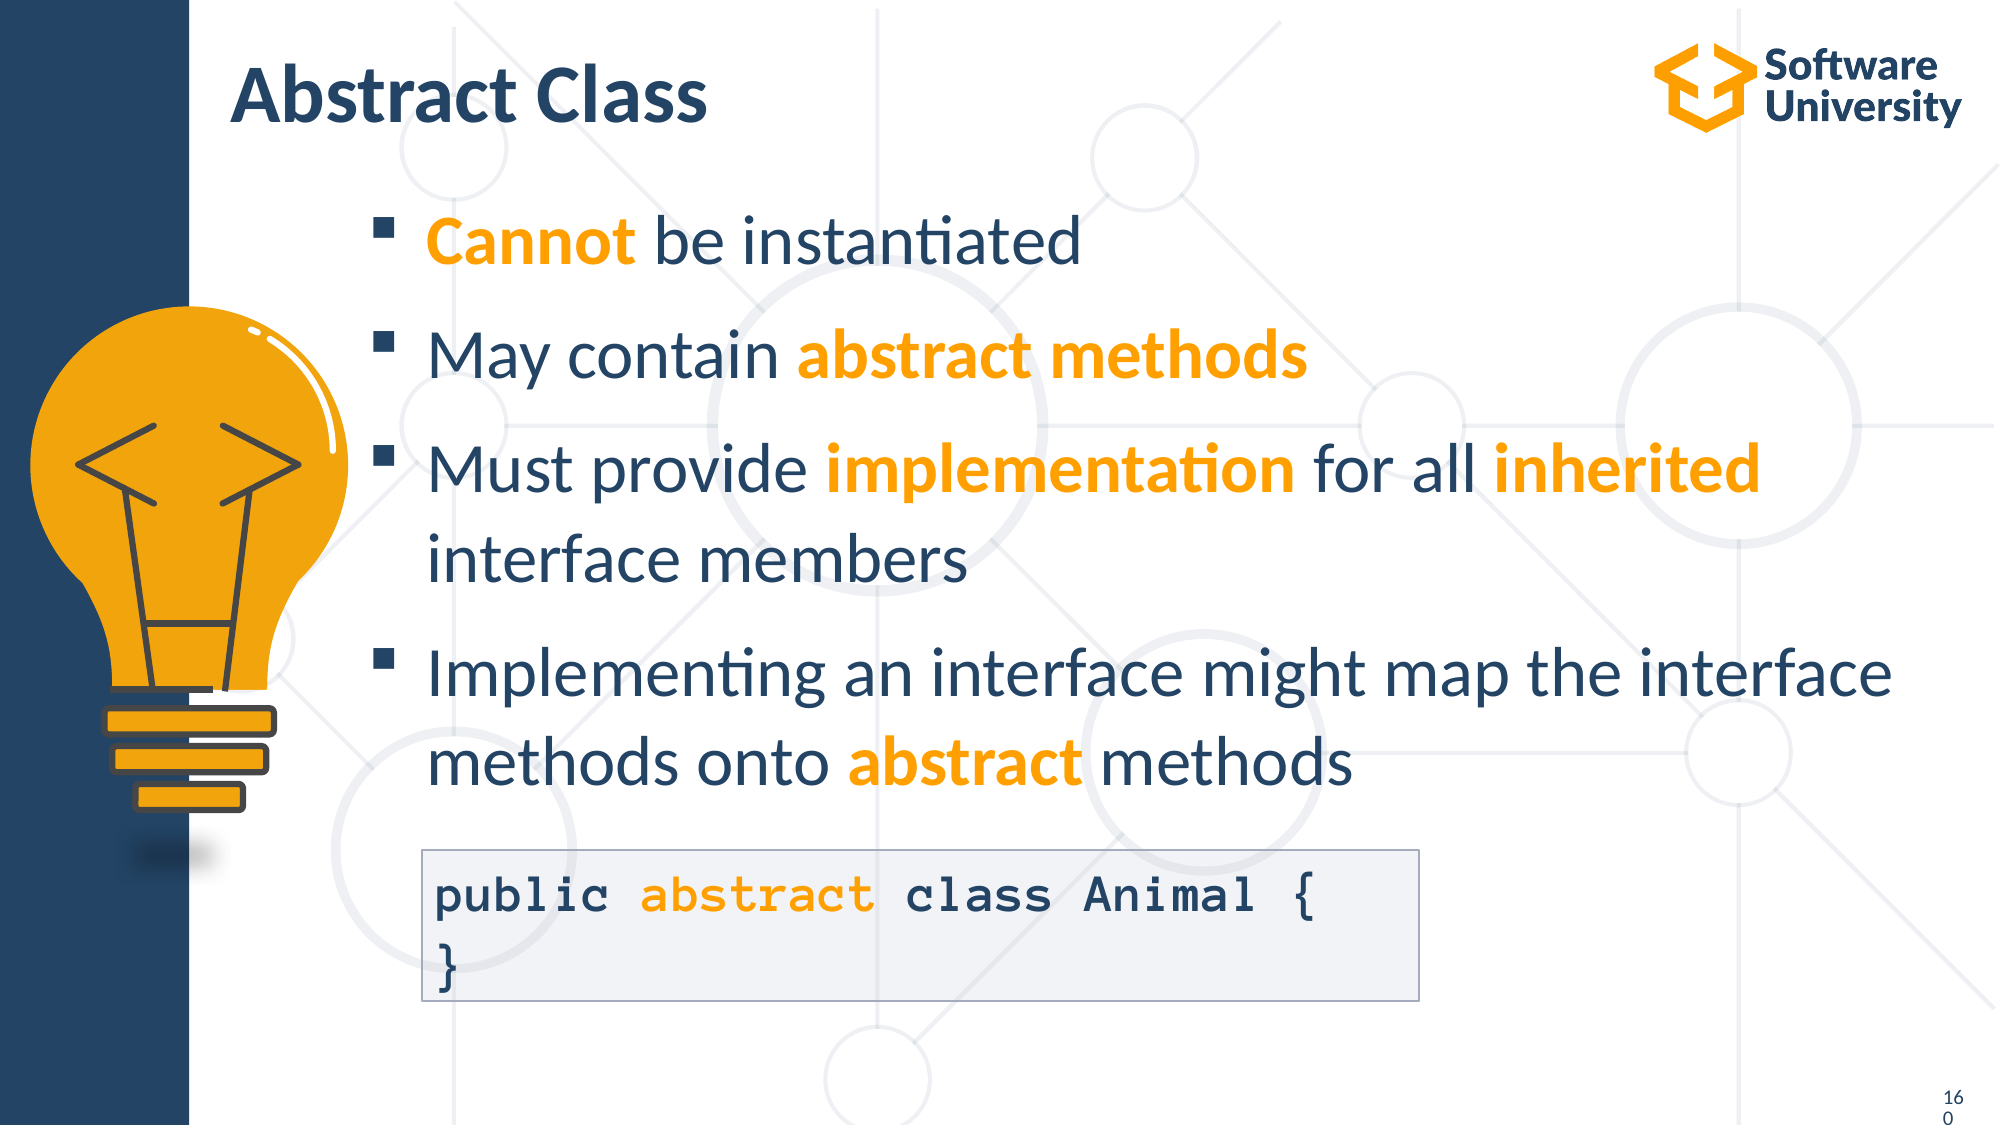

# Abstract Class
Cannot be instantiated
May contain abstract methods
Must provide implementation for all inherited
interface members
Implementing an interface might map the interface methods onto abstract methods
public abstract class Animal {
}
160